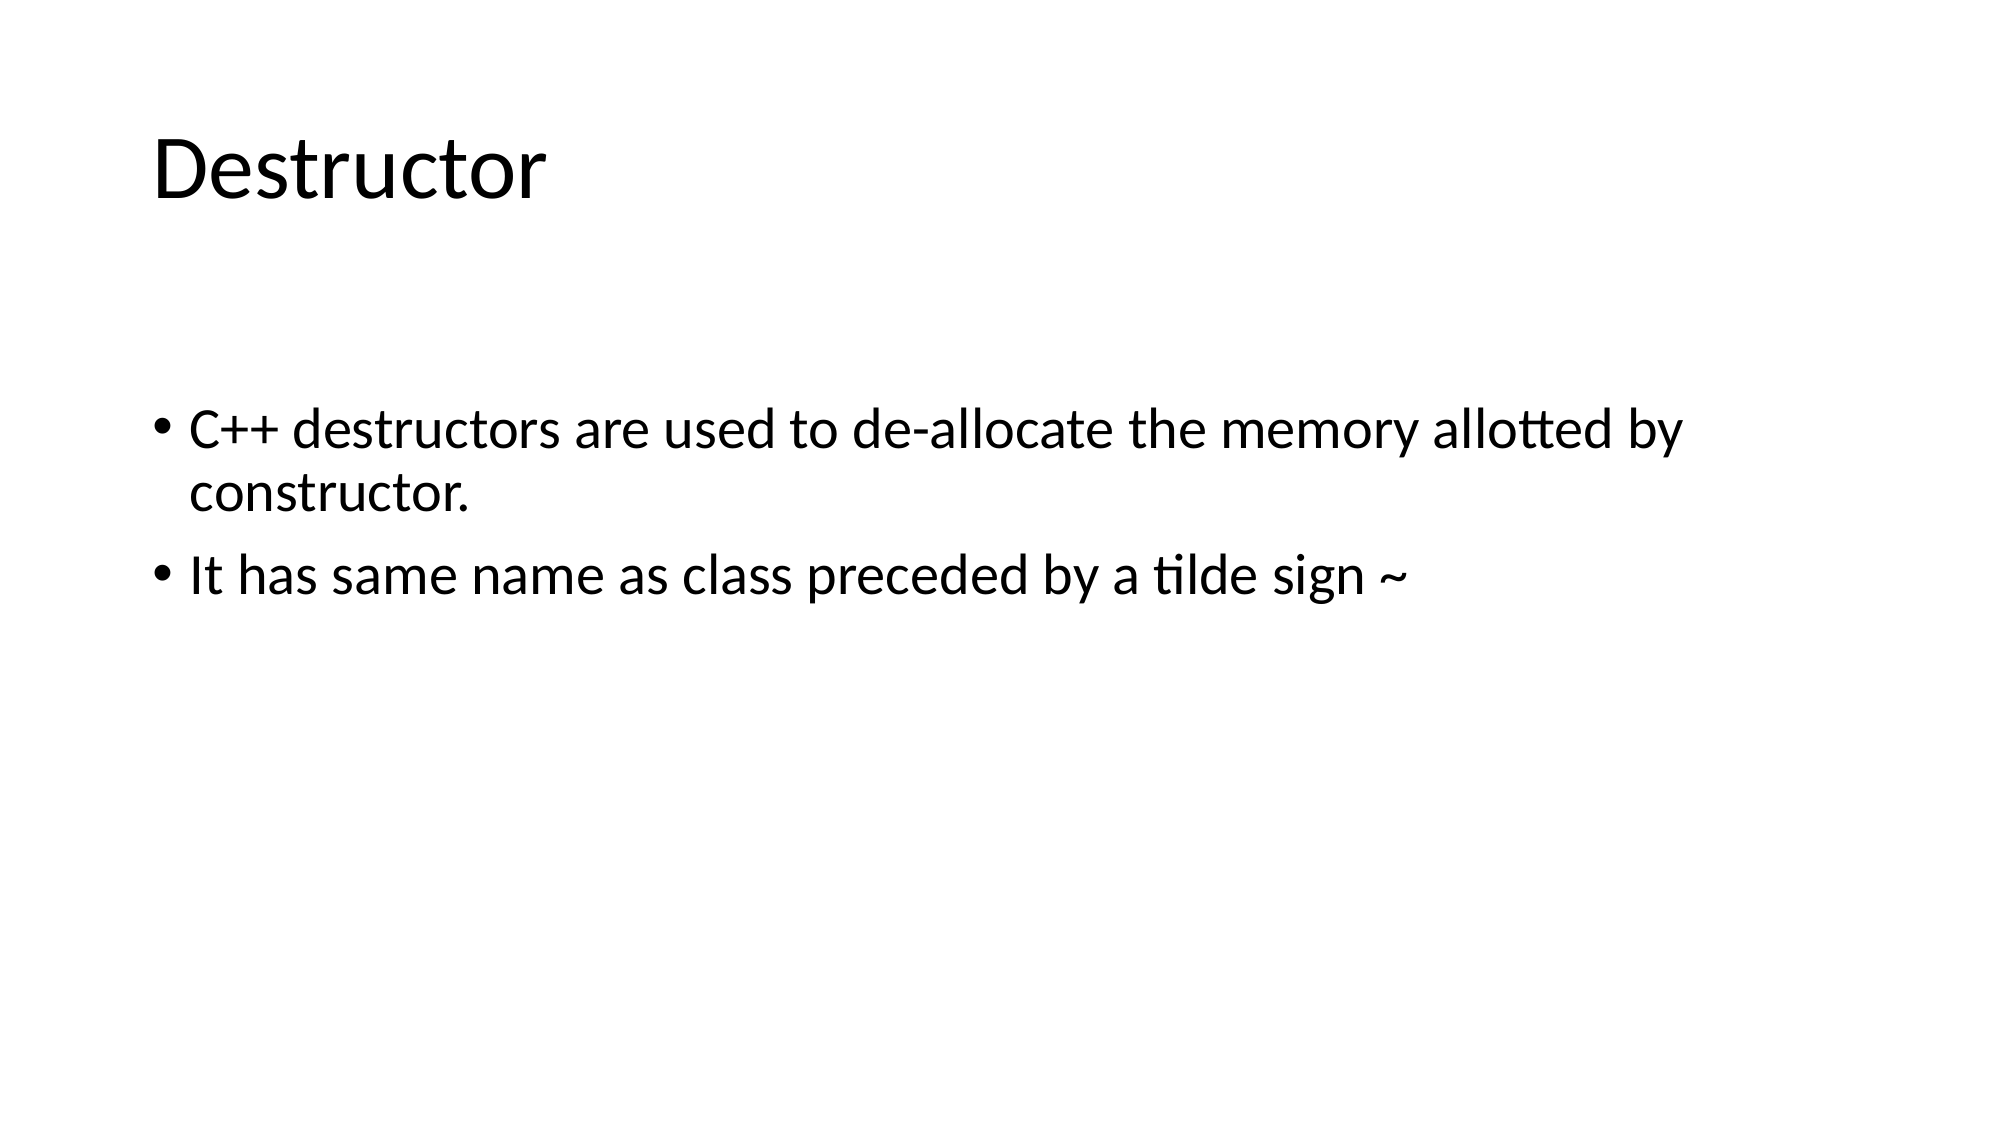

# Destructor

C++ destructors are used to de-allocate the memory allotted by  constructor.
It has same name as class preceded by a tilde sign ~